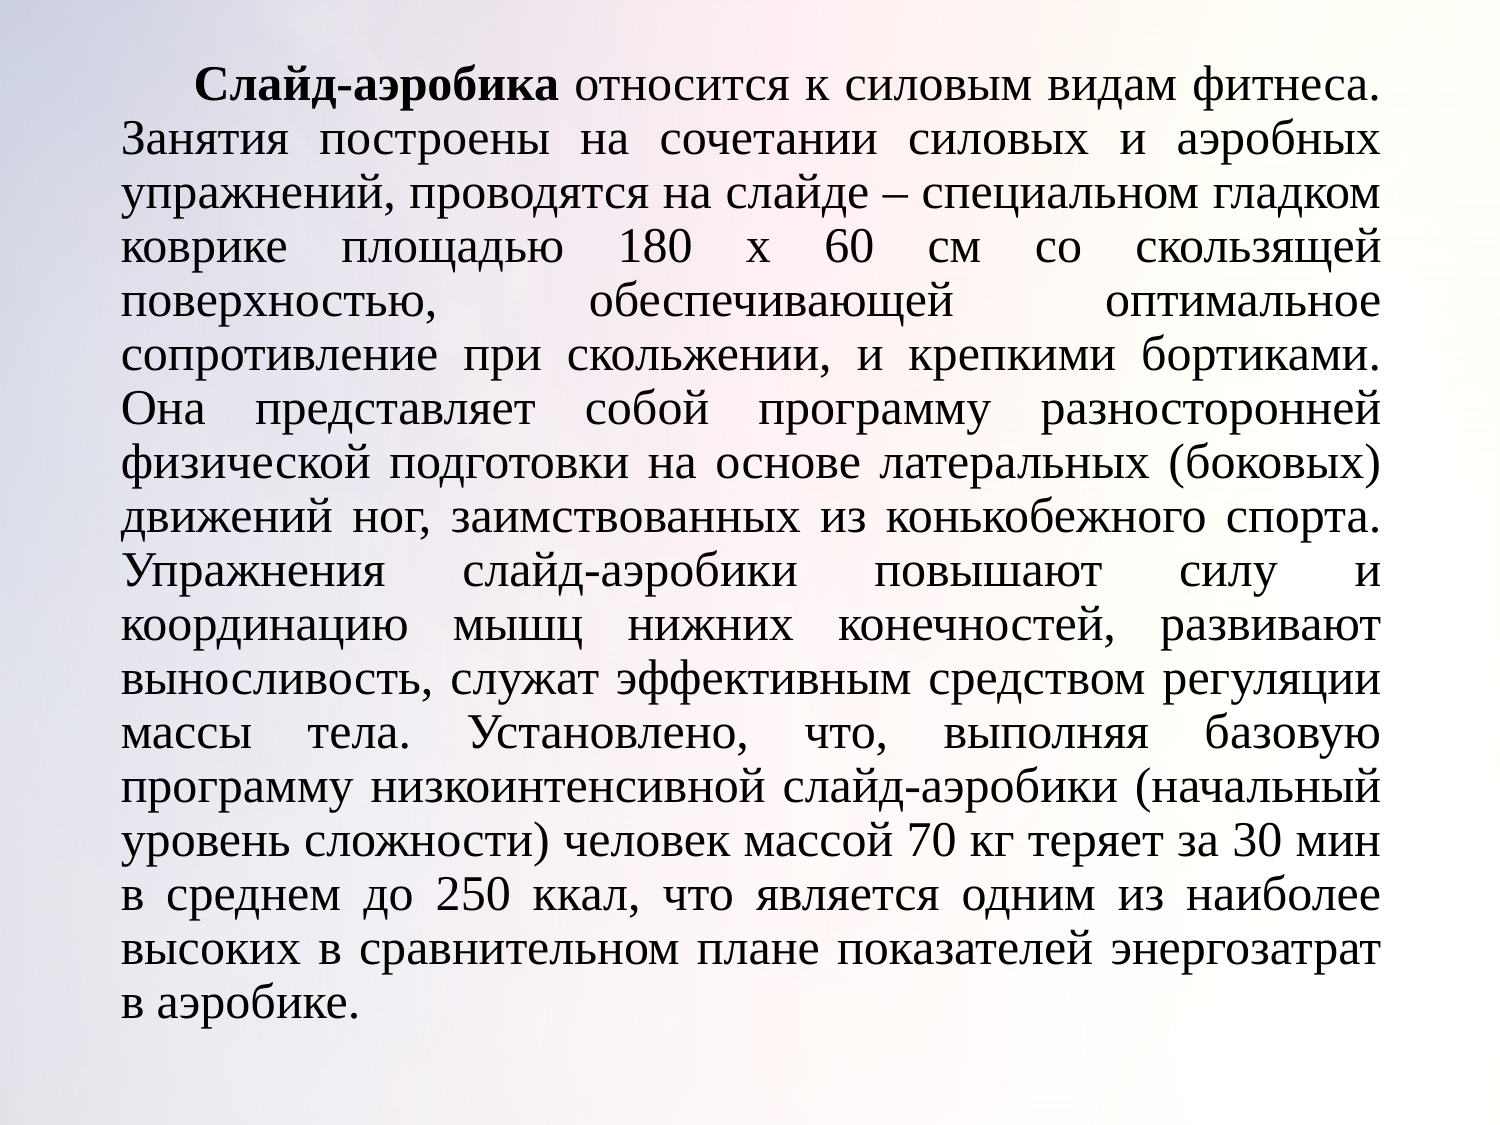

Слайд-аэробика относится к силовым видам фитнеса. Занятия построены на сочетании силовых и аэробных упражнений, проводятся на слайде – специальном гладком коврике площадью 180 х 60 см со скользящей поверхностью, обеспечивающей оптимальное сопротивление при скольжении, и крепкими бортиками. Она представляет собой программу разносторонней физической подготовки на основе латеральных (боковых) движений ног, заимствованных из конькобежного спорта. Упражнения слайд-аэробики повышают силу и координацию мышц нижних конечностей, развивают выносливость, служат эффективным средством регуляции массы тела. Установлено, что, выполняя базовую программу низкоинтенсивной слайд-аэробики (начальный уровень сложности) человек массой 70 кг теряет за 30 мин в среднем до 250 ккал, что является одним из наиболее высоких в сравнительном плане показателей энергозатрат в аэробике.